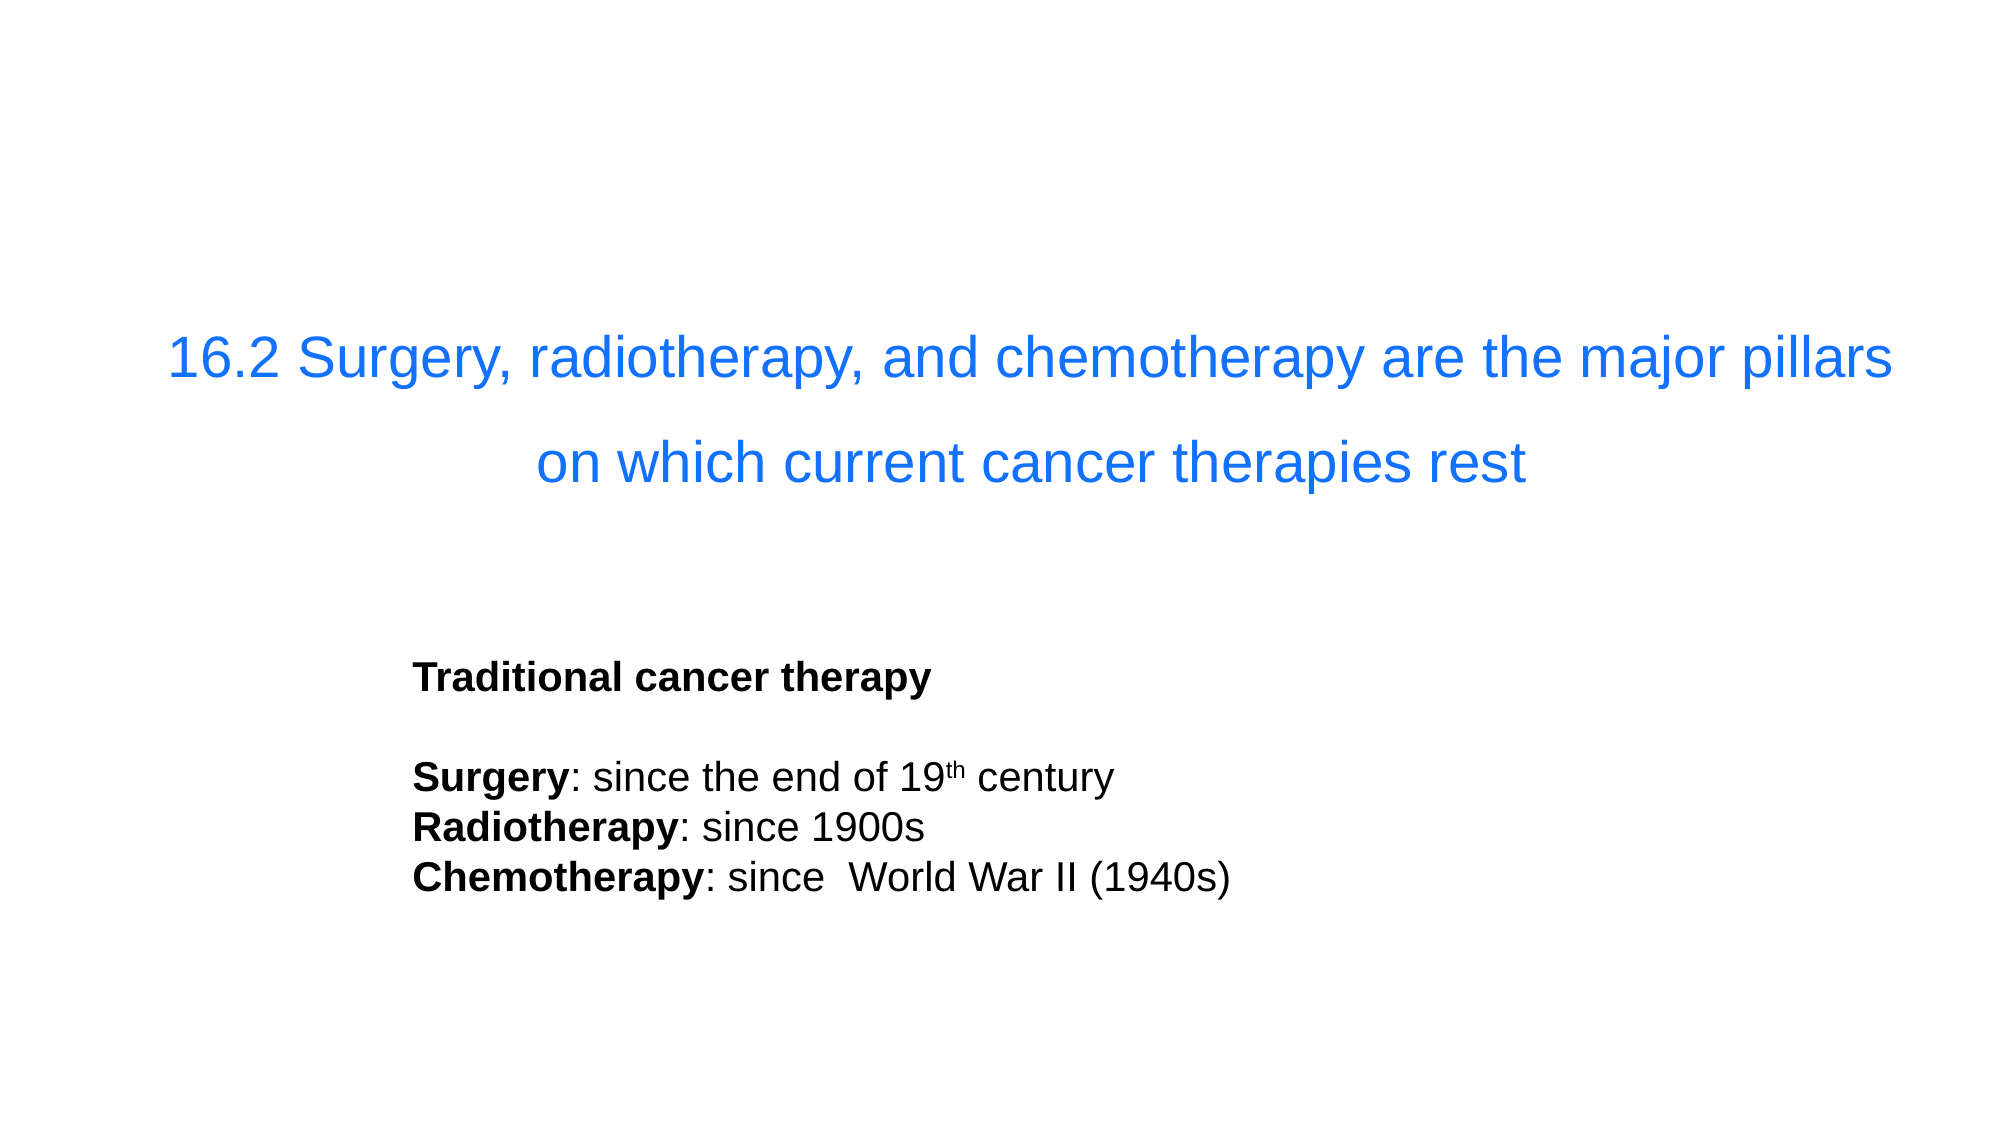

16.2 Surgery, radiotherapy, and chemotherapy are the major pillars on which current cancer therapies rest
Traditional cancer therapy

Surgery: since the end of 19th century
Radiotherapy: since 1900s
Chemotherapy: since  World War II (1940s)